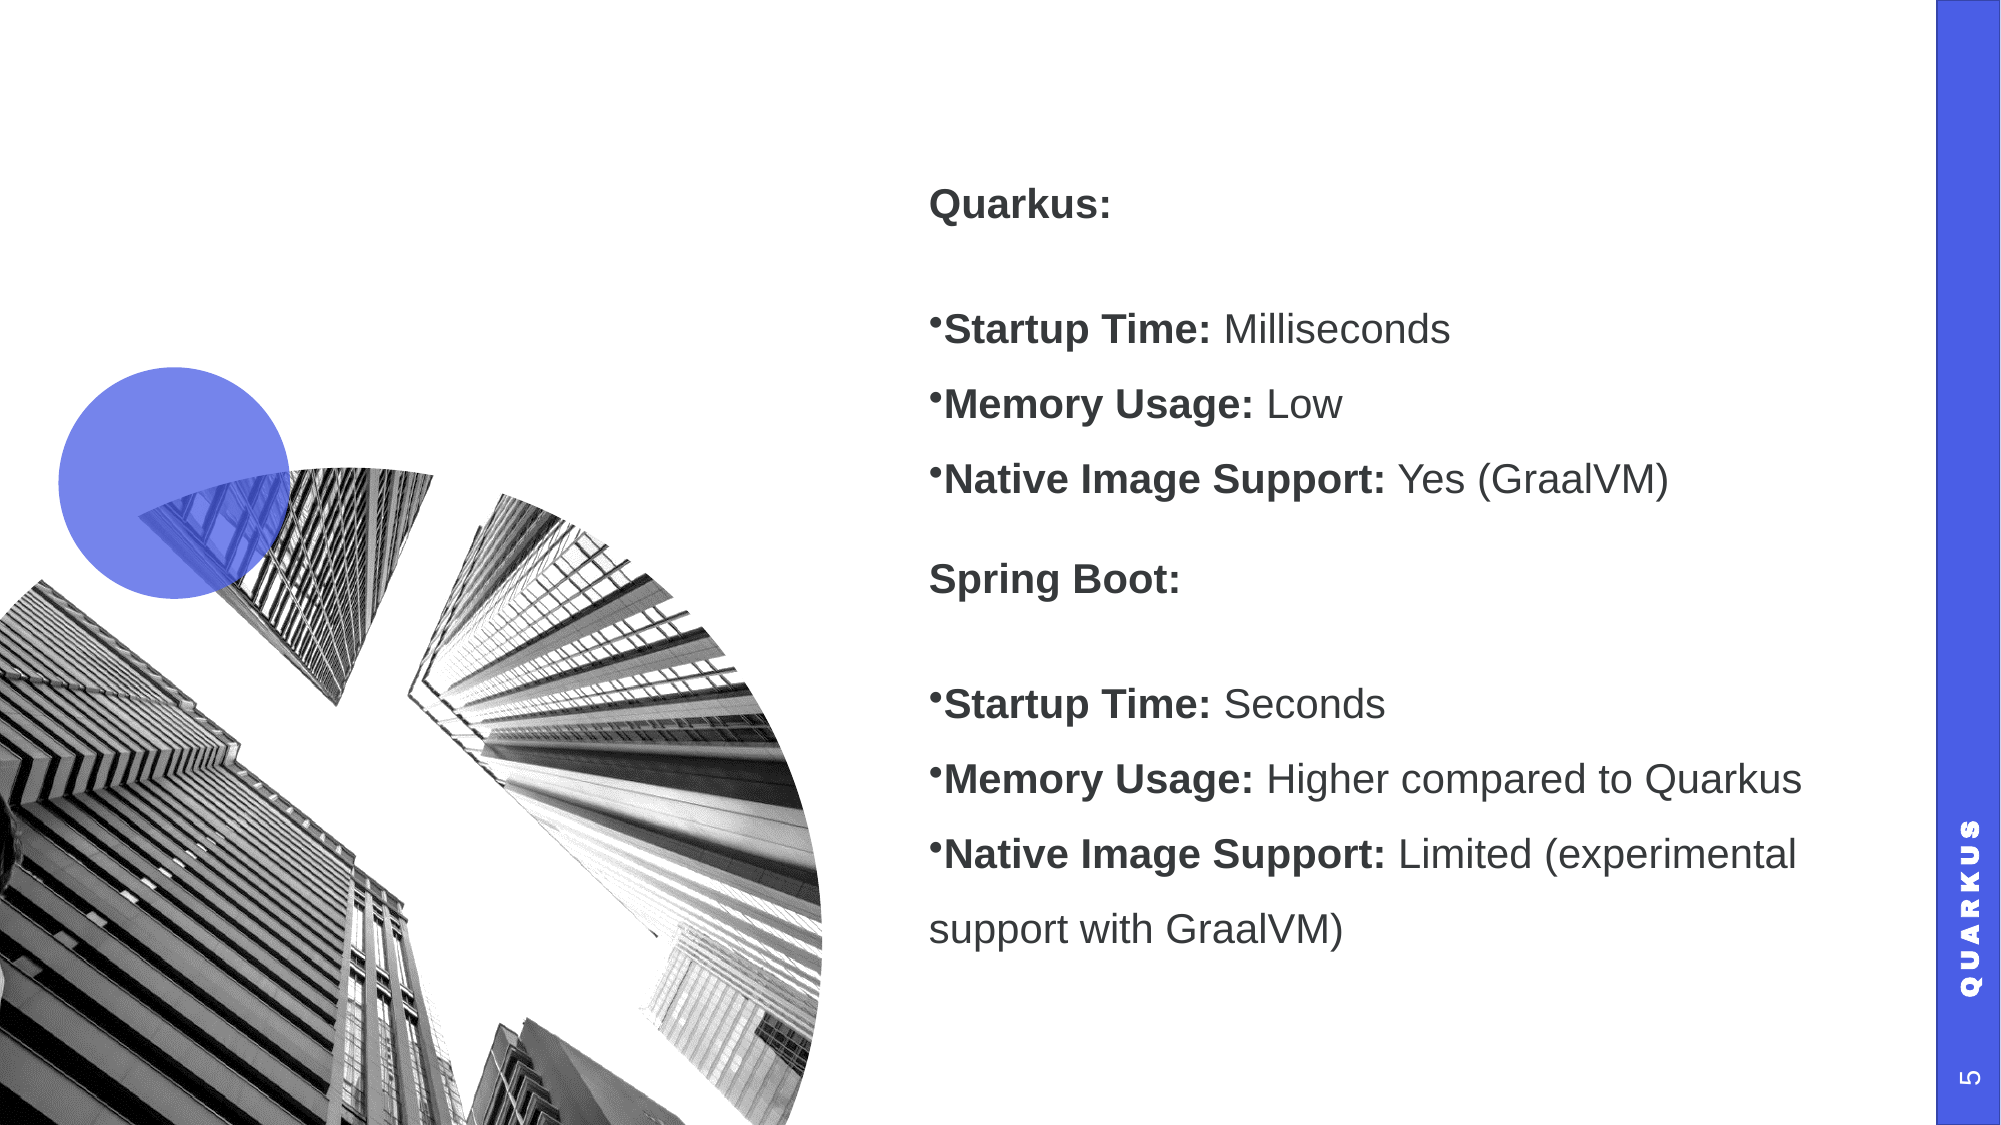

Quarkus:

Startup Time: Milliseconds
Memory Usage: Low
Native Image Support: Yes (GraalVM)

Spring Boot:

Startup Time: Seconds
Memory Usage: Higher compared to Quarkus
Native Image Support: Limited (experimental support with GraalVM)
QUARKUS
5